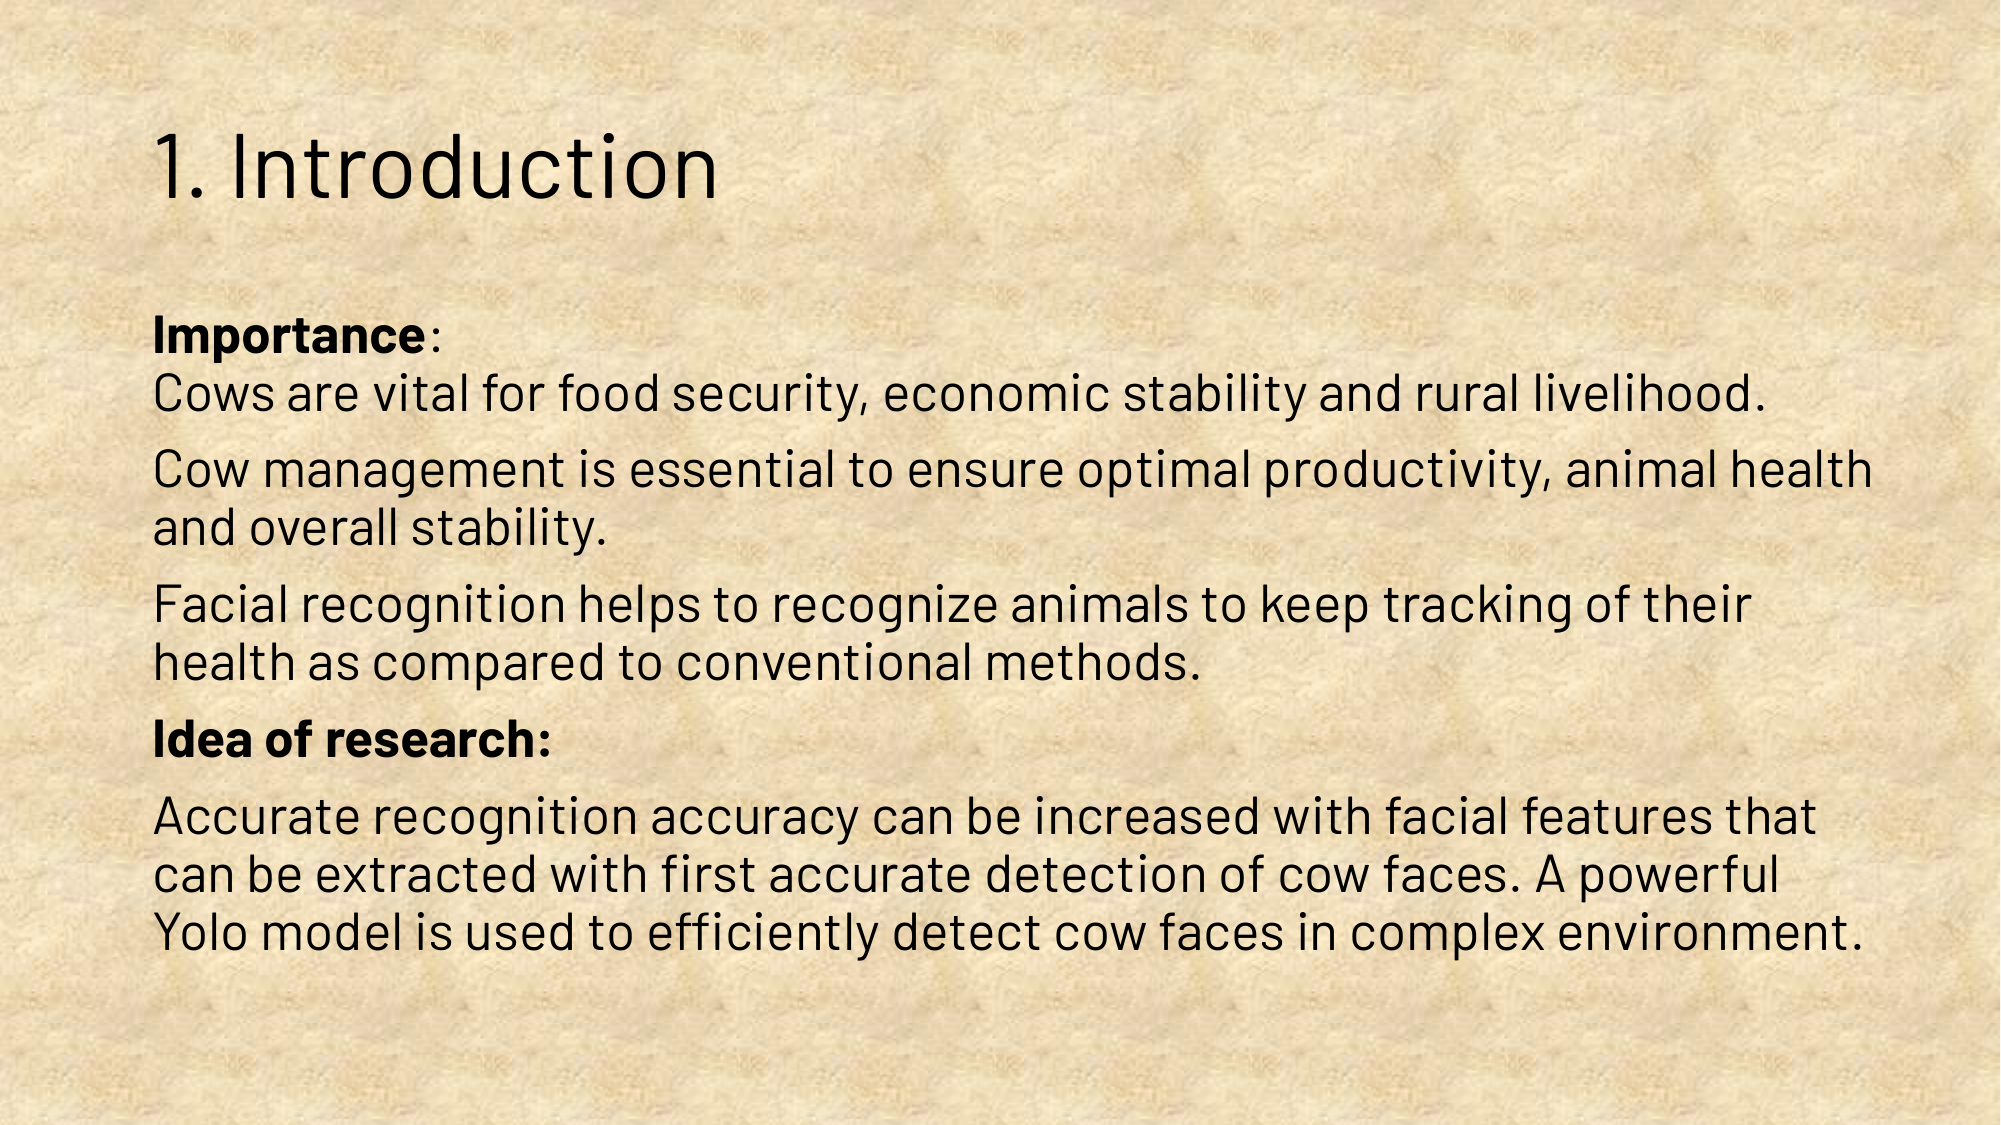

# 1. Introduction
Importance:
Cows are vital for food security, economic stability and rural livelihood.
Cow management is essential to ensure optimal productivity, animal health and overall stability.
Facial recognition helps to recognize animals to keep tracking of their health as compared to conventional methods.
Idea of research:
Accurate recognition accuracy can be increased with facial features that can be extracted with first accurate detection of cow faces. A powerful Yolo model is used to efficiently detect cow faces in complex environment.